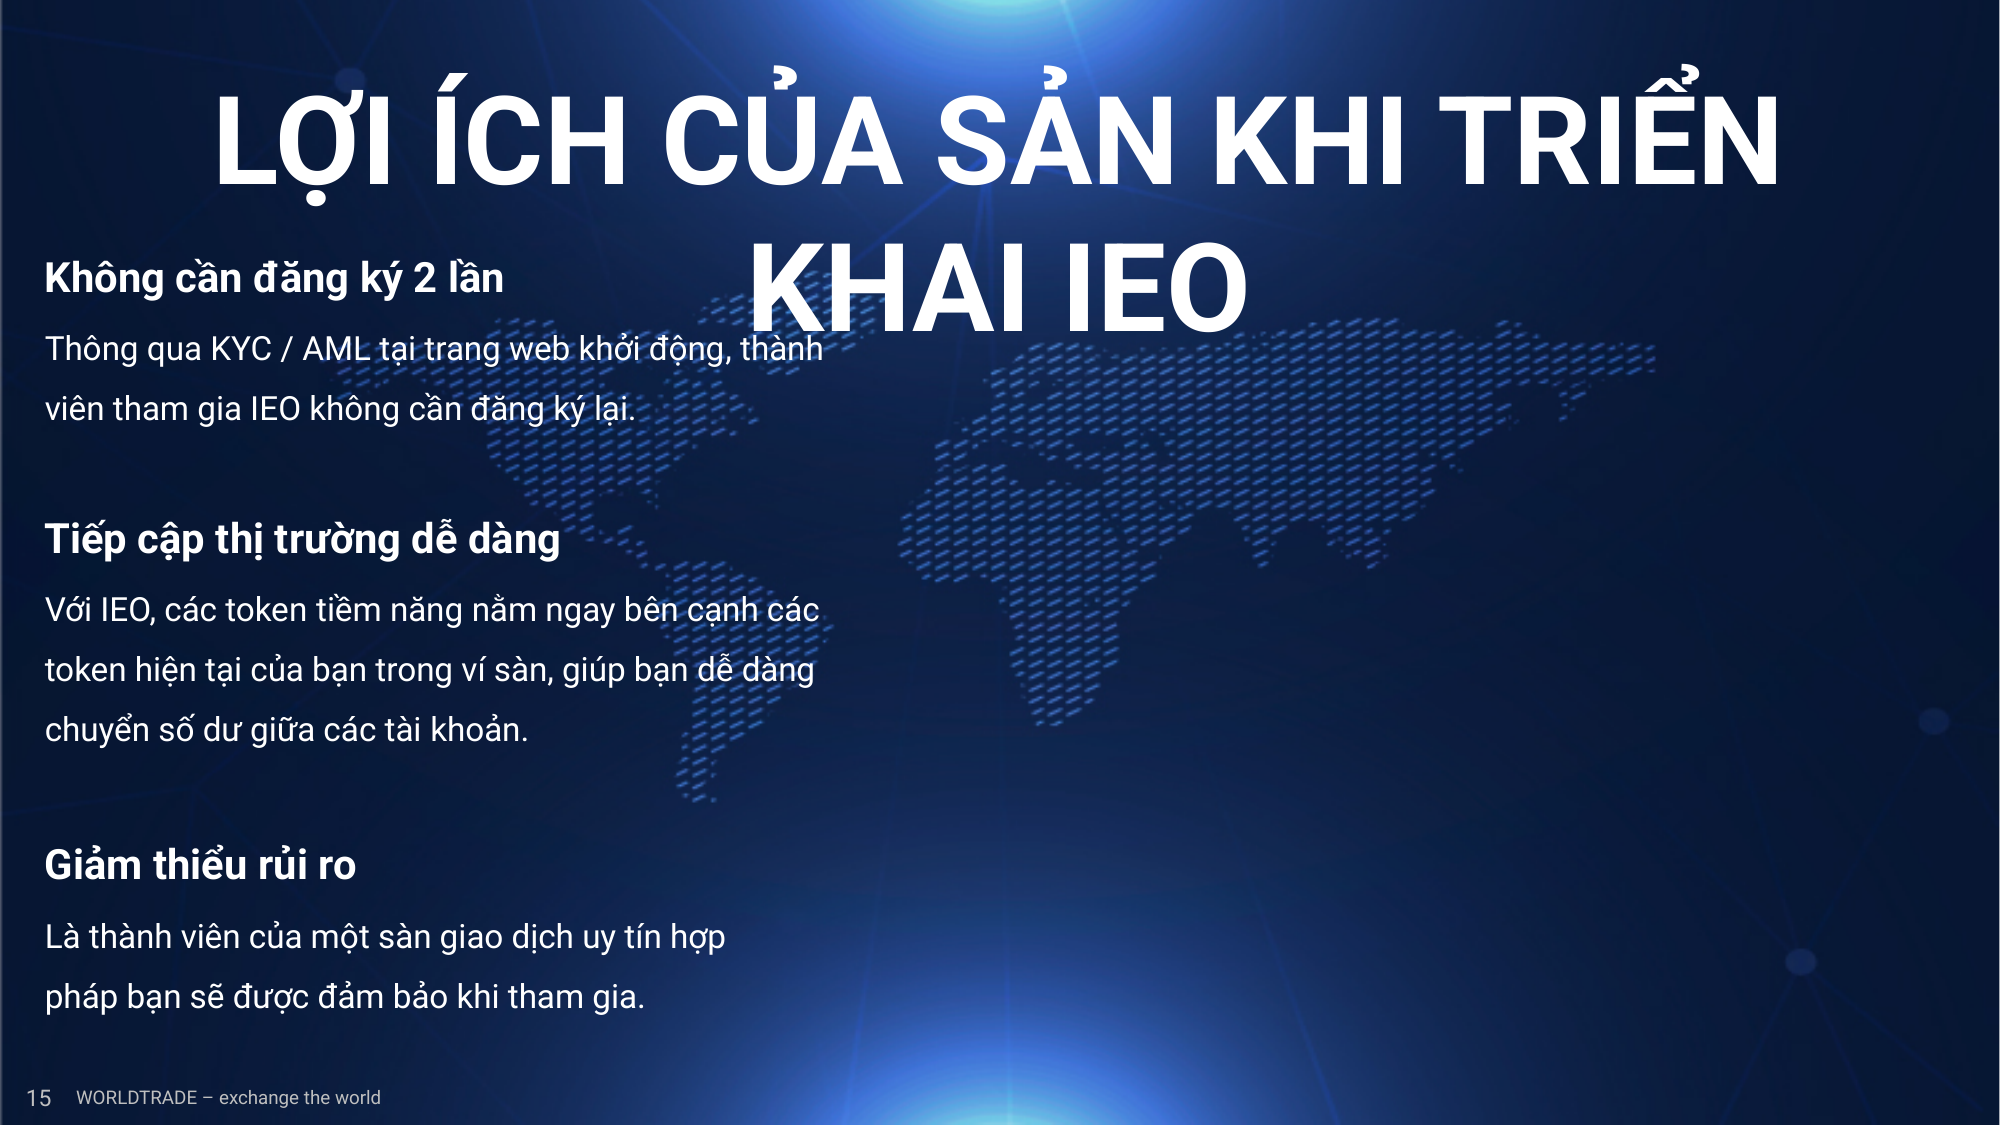

# LỢI ÍCH CỦA SẢN KHI TRIỂN KHAI IEO
Không cần đăng ký 2 lần
Thông qua KYC / AML tại trang web khởi động, thành viên tham gia IEO không cần đăng ký lại.
Tiếp cập thị trường dễ dàng
Với IEO, các token tiềm năng nằm ngay bên cạnh các token hiện tại của bạn trong ví sàn, giúp bạn dễ dàng chuyển số dư giữa các tài khoản.
Giảm thiểu rủi ro
Là thành viên của một sàn giao dịch uy tín hợp pháp bạn sẽ được đảm bảo khi tham gia.